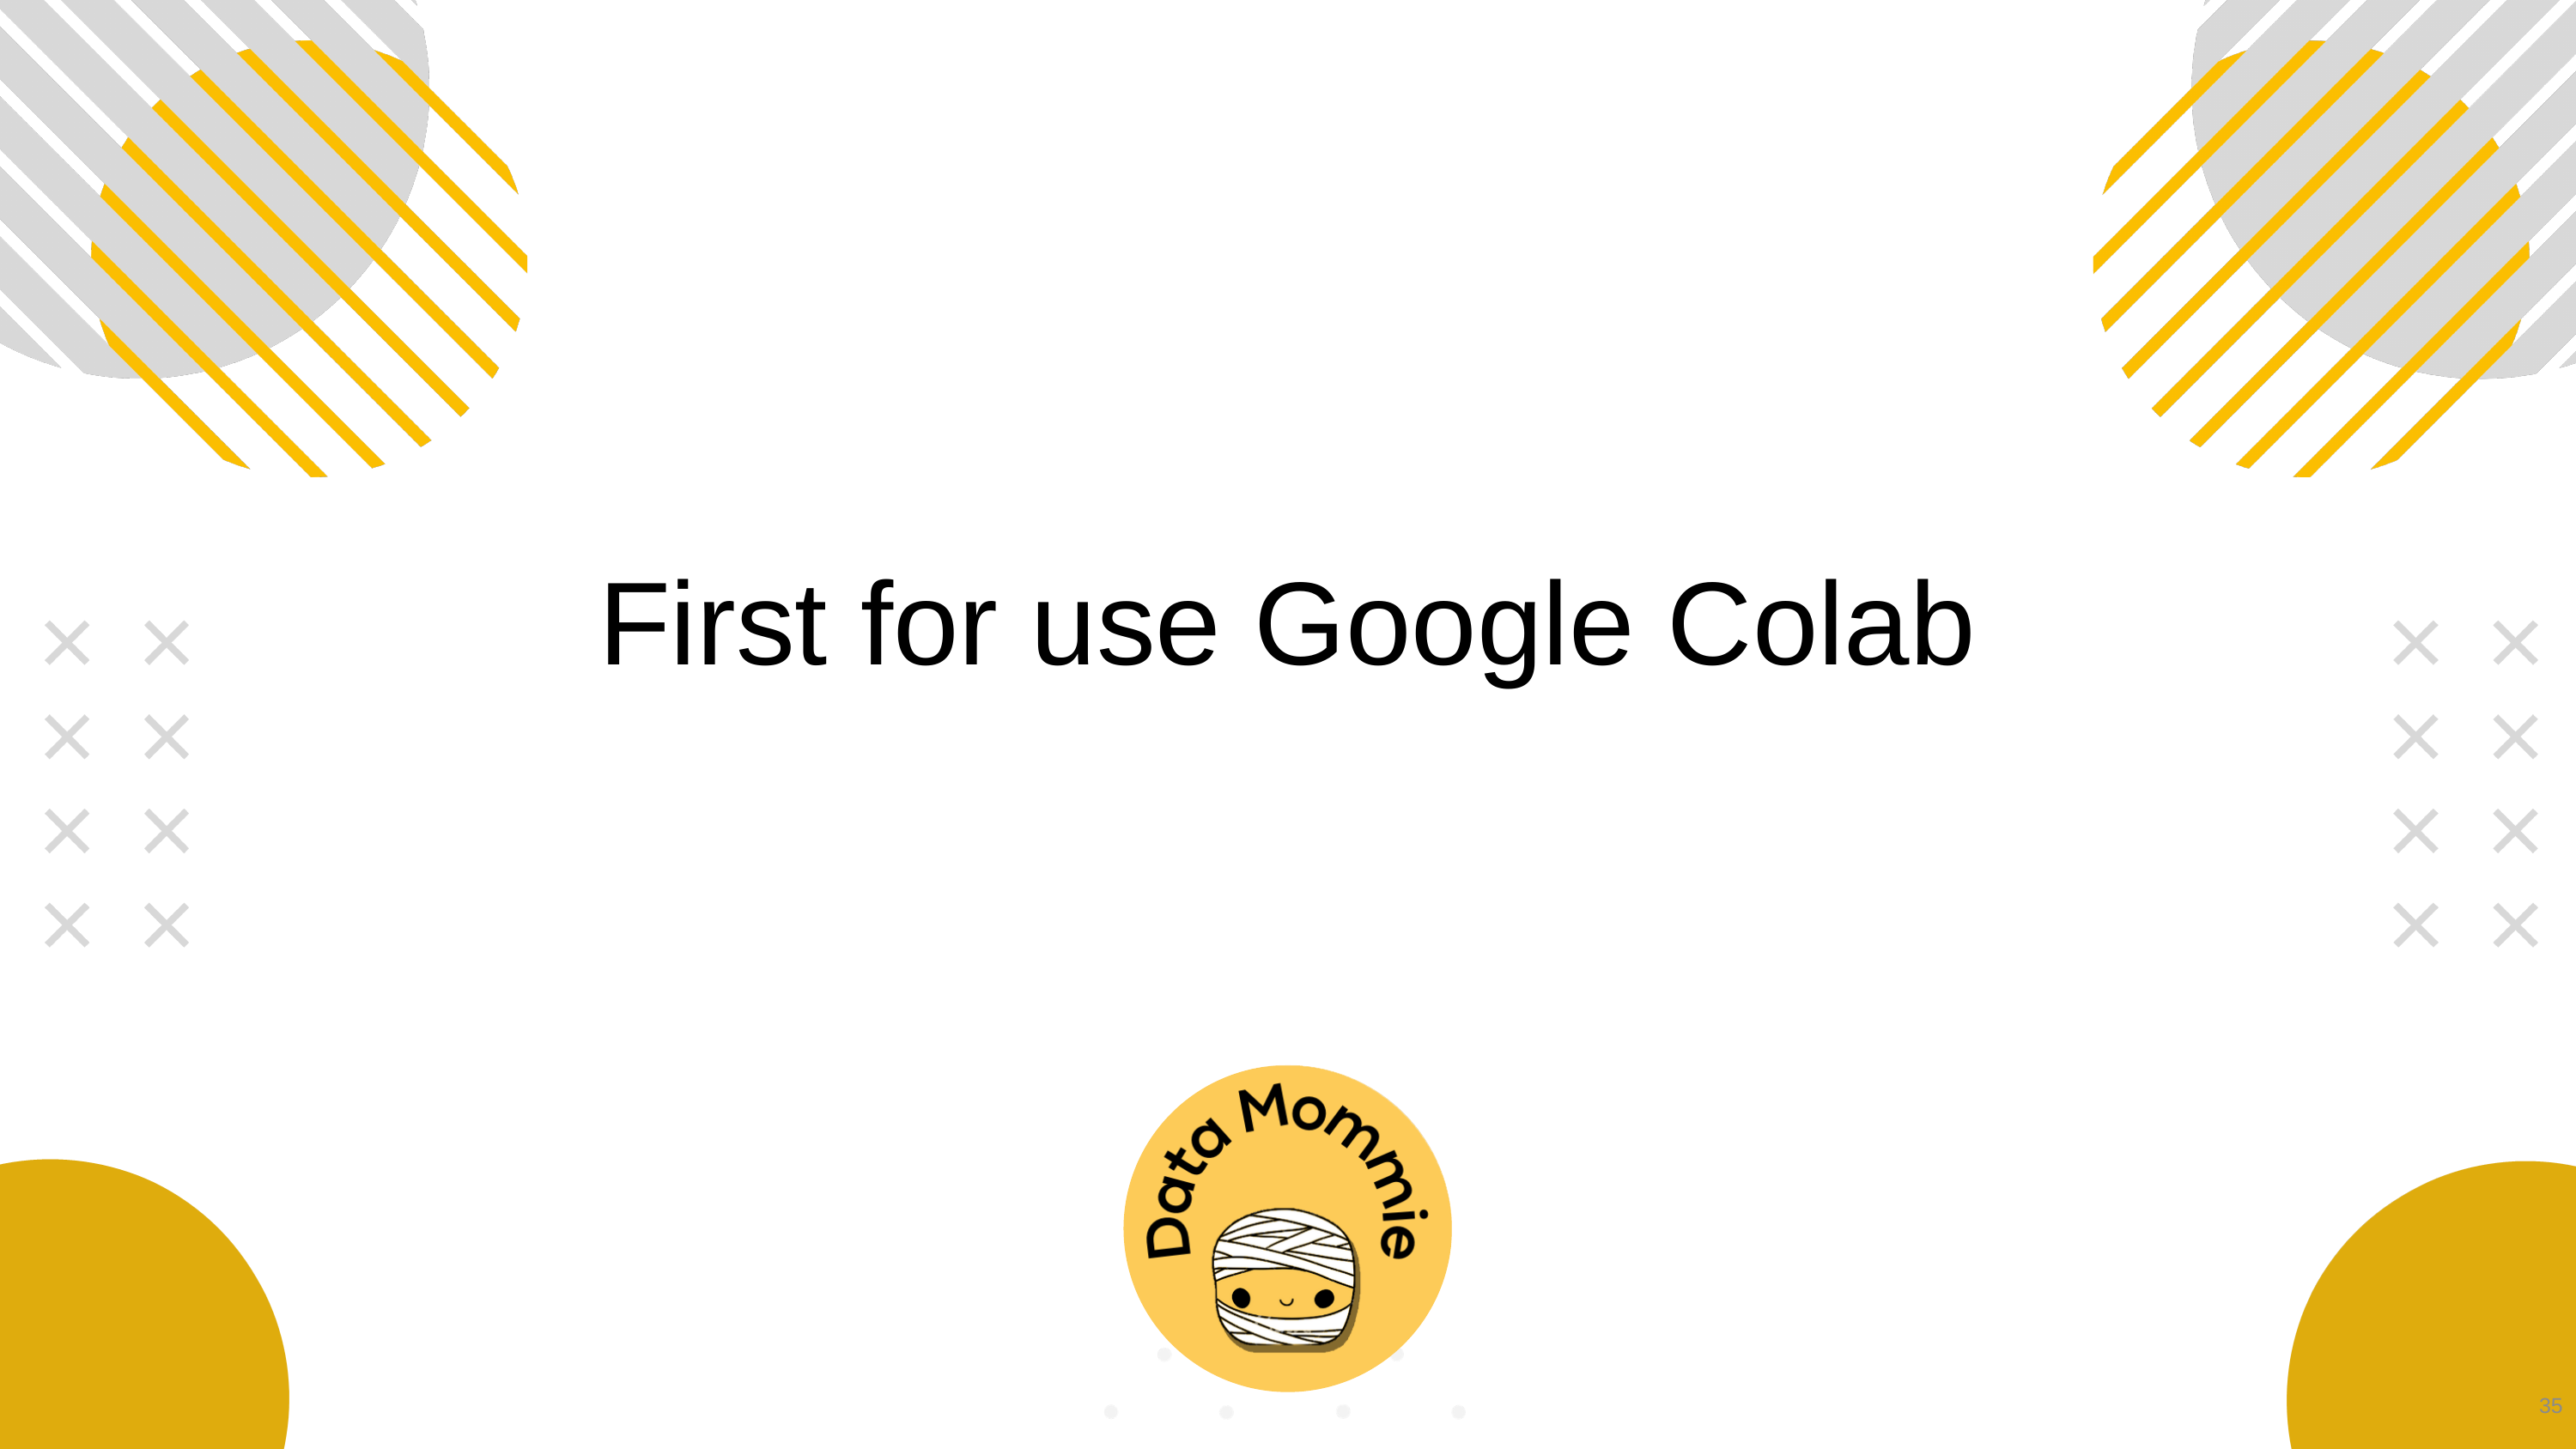

# First for use Google Colab
35